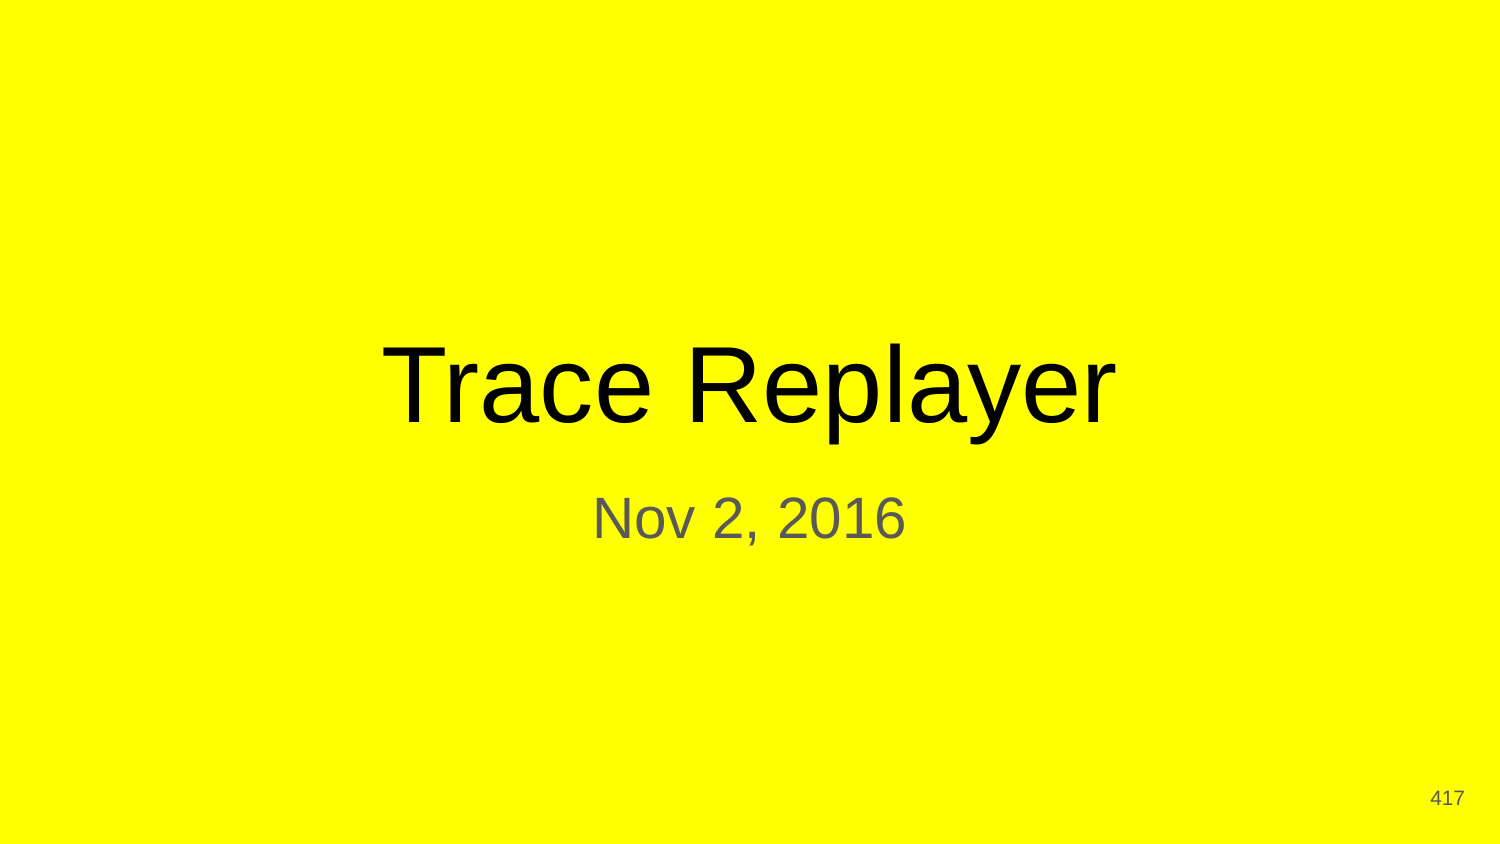

# Trace Replayer
Nov 2, 2016
417